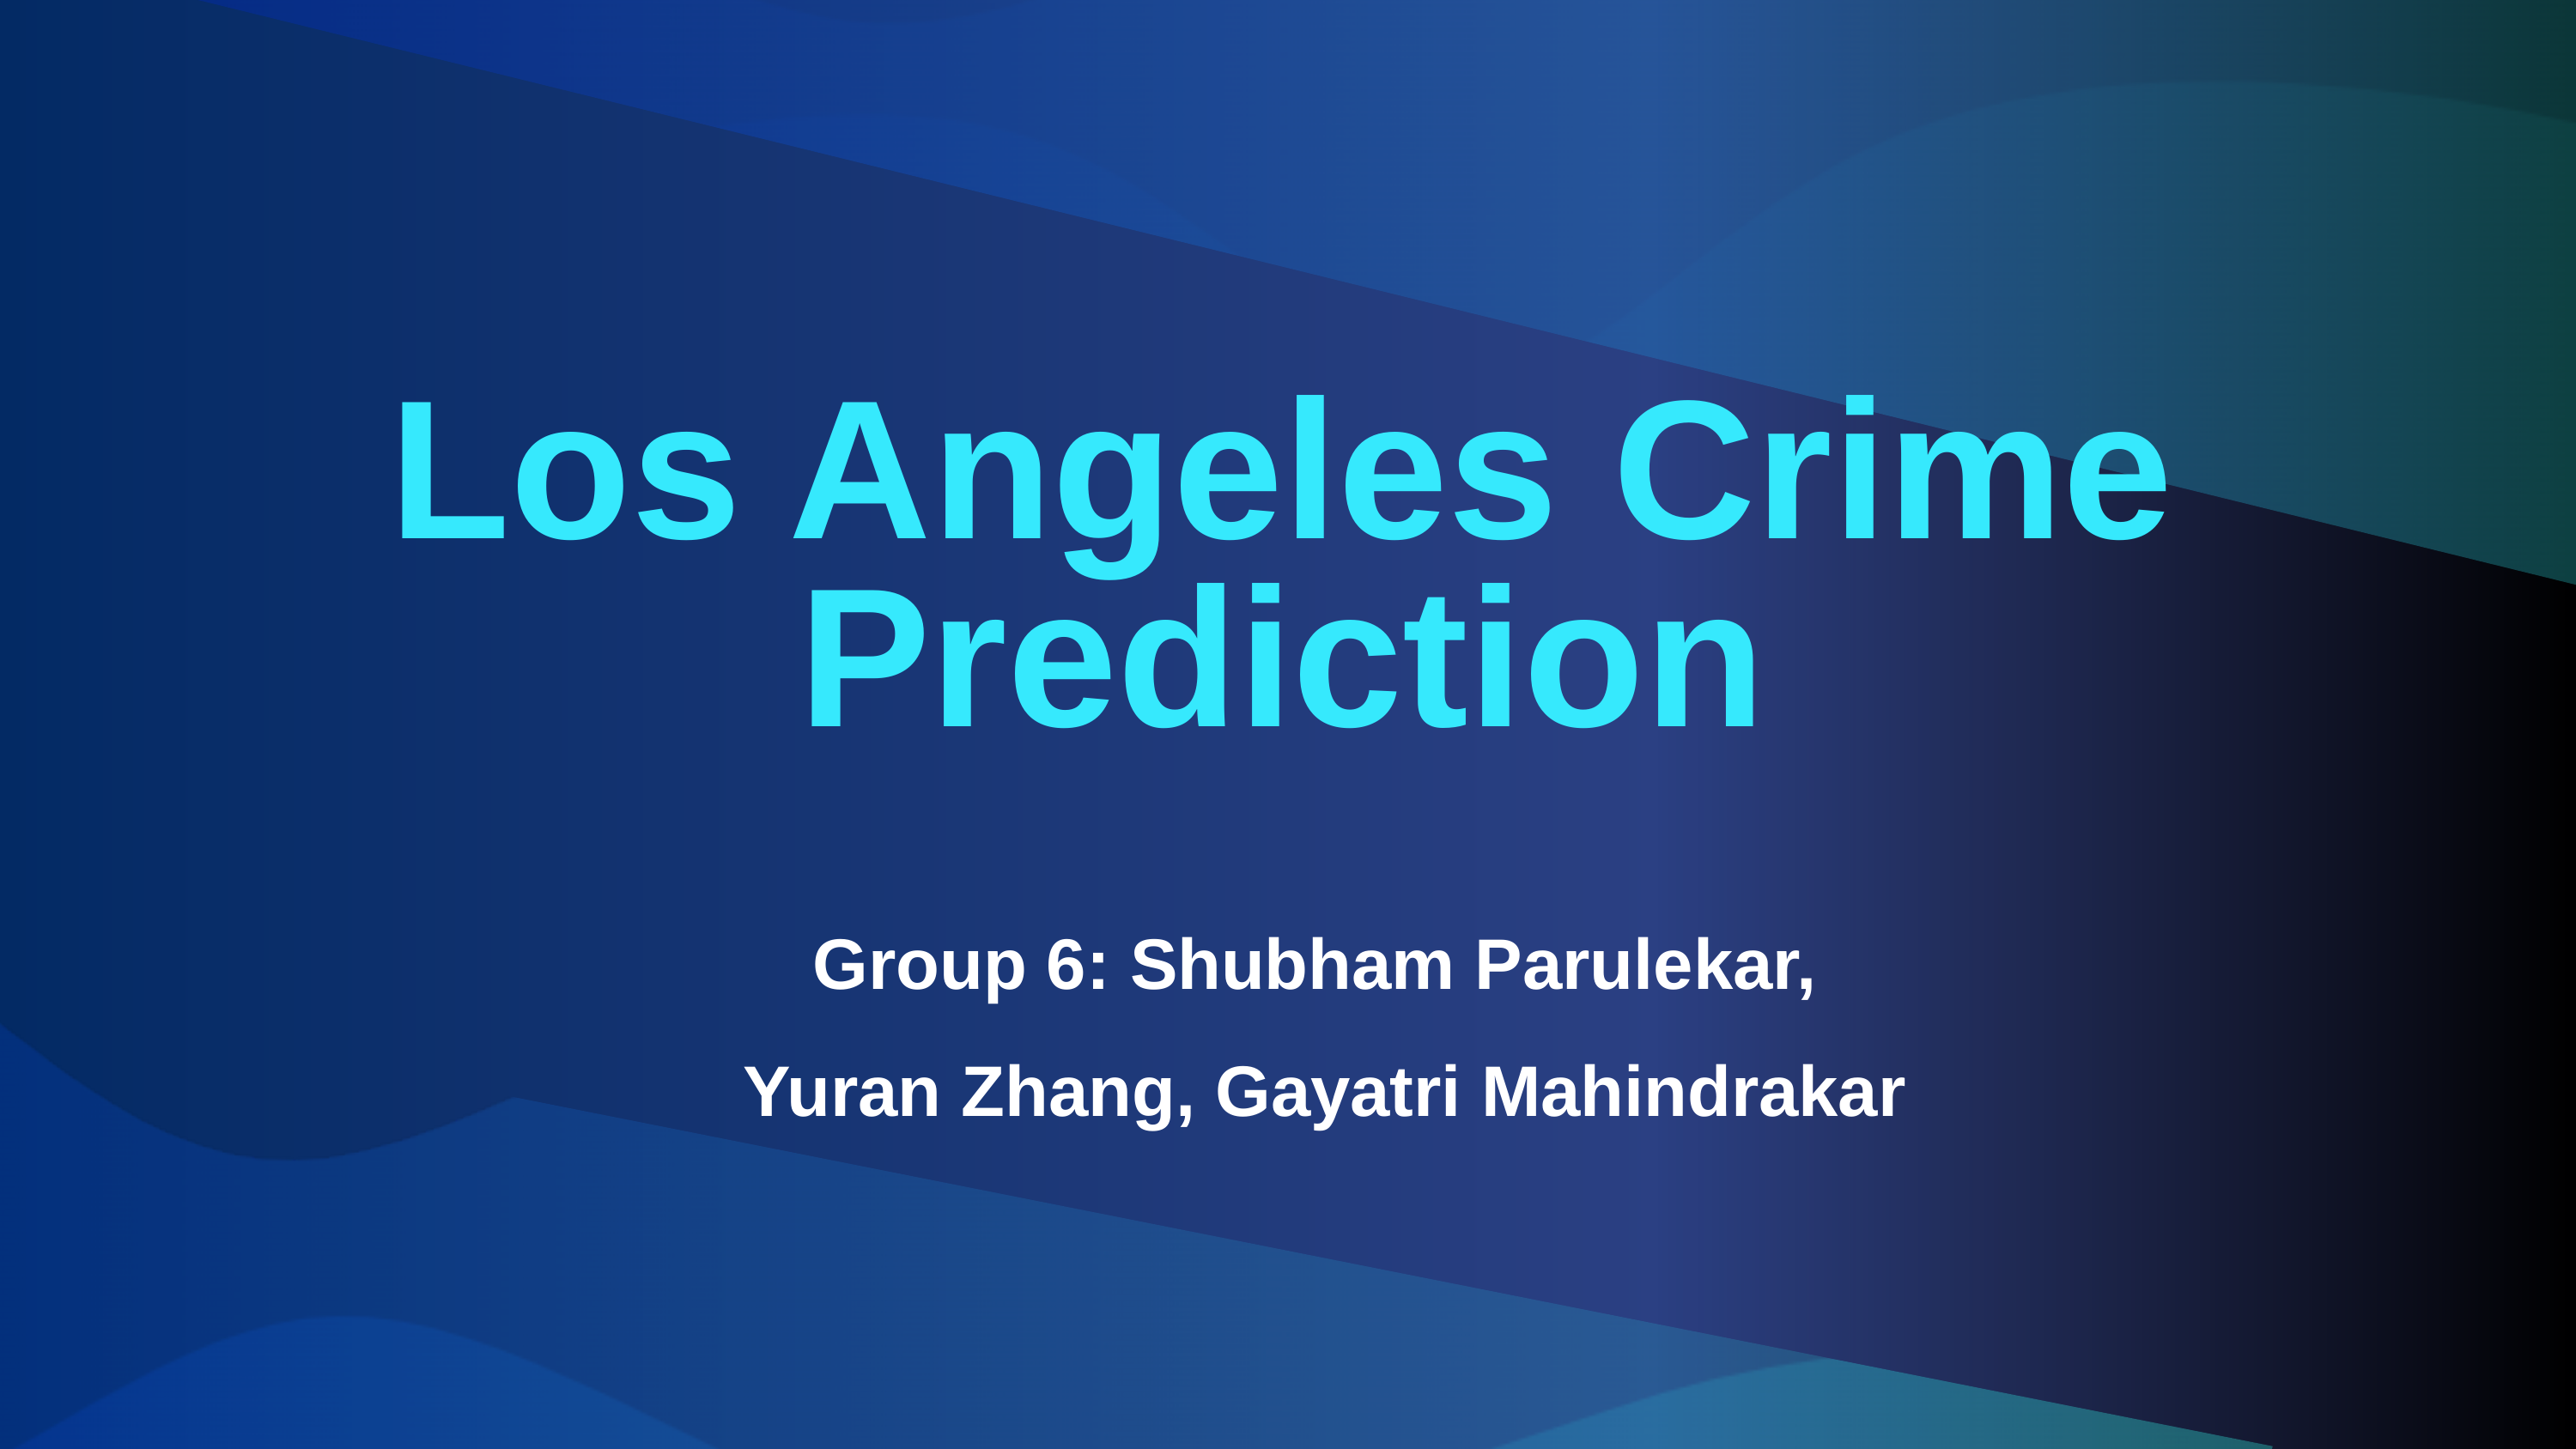

Los Angeles Crime Prediction
Group 6: Shubham Parulekar,
Yuran Zhang, Gayatri Mahindrakar